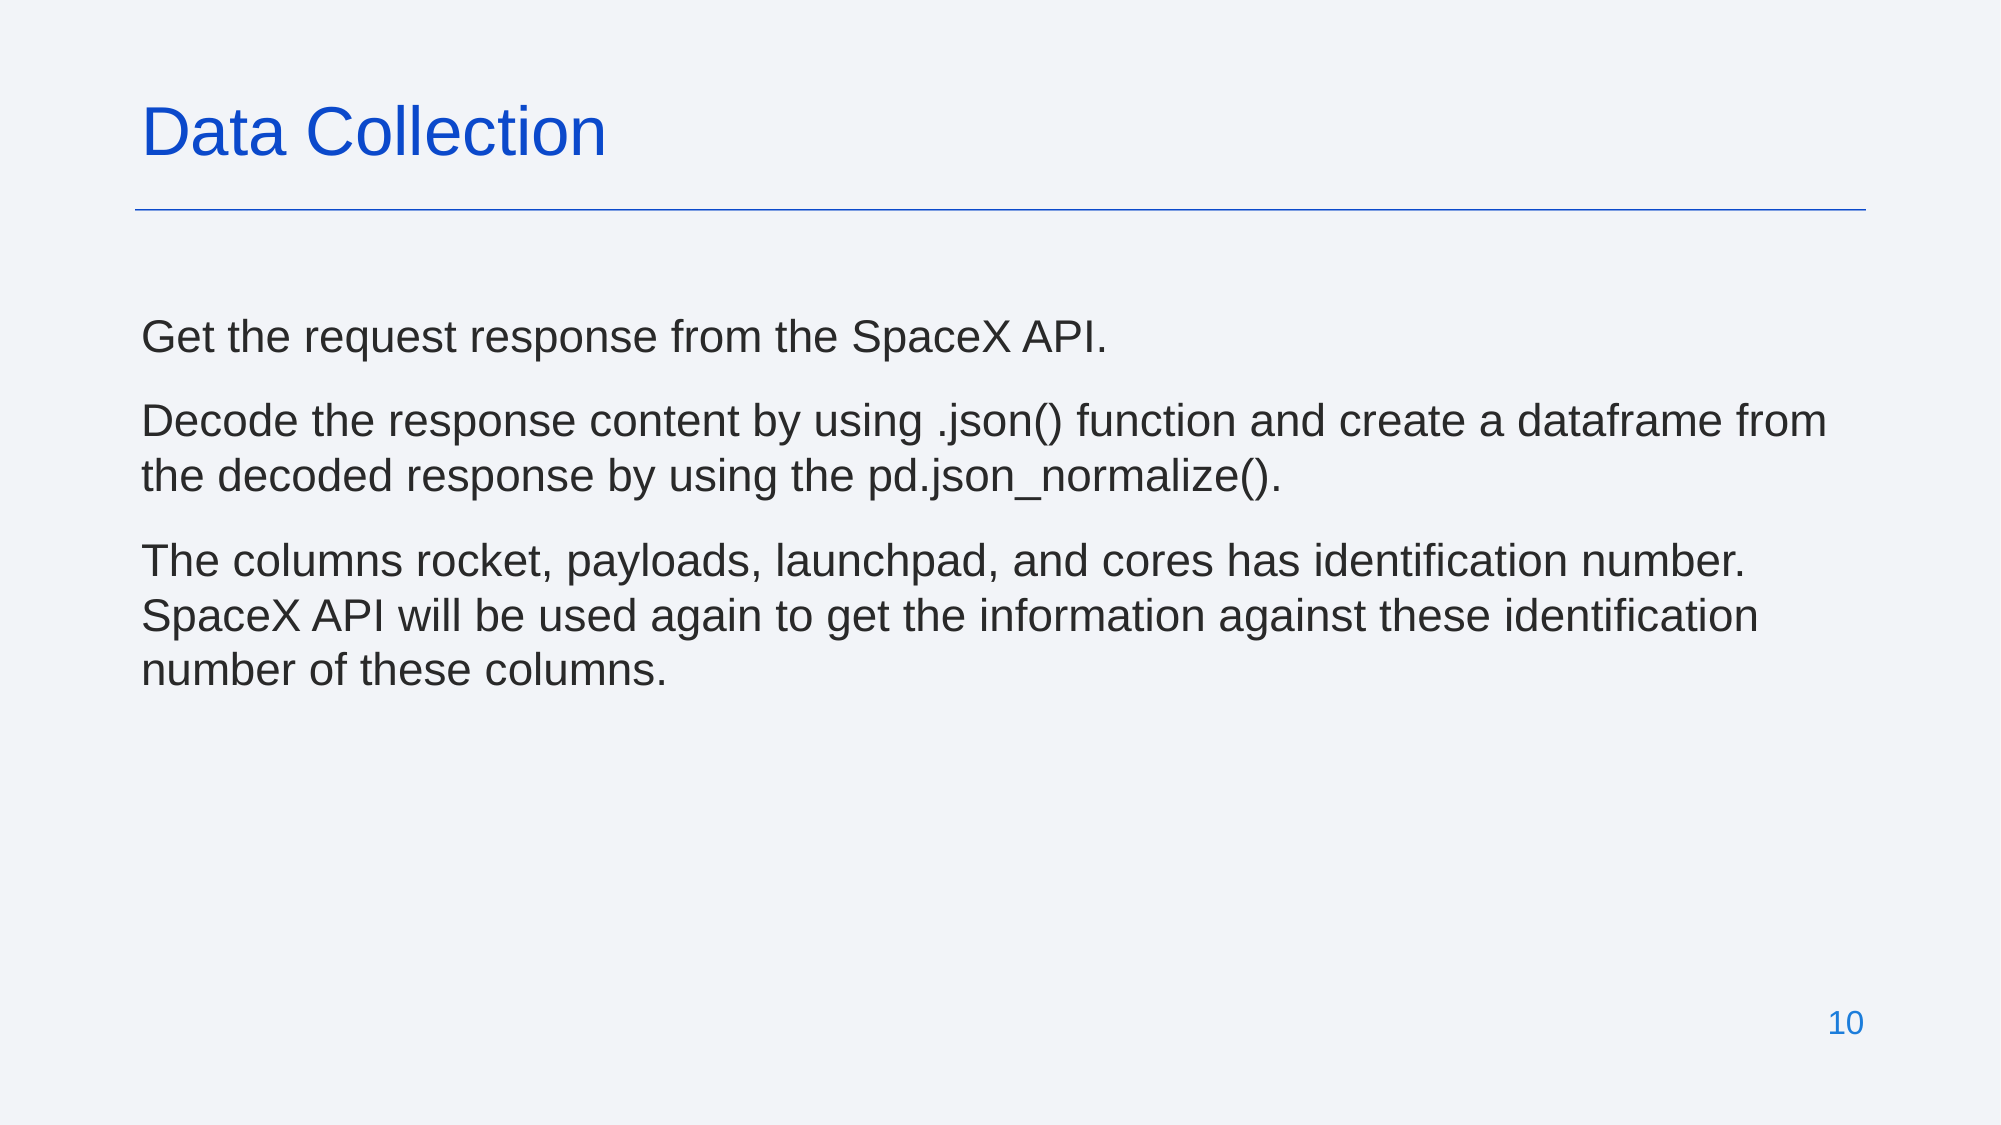

Data Collection
Get the request response from the SpaceX API.
Decode the response content by using .json() function and create a dataframe from the decoded response by using the pd.json_normalize().
The columns rocket, payloads, launchpad, and cores has identification number. SpaceX API will be used again to get the information against these identification number of these columns.

10